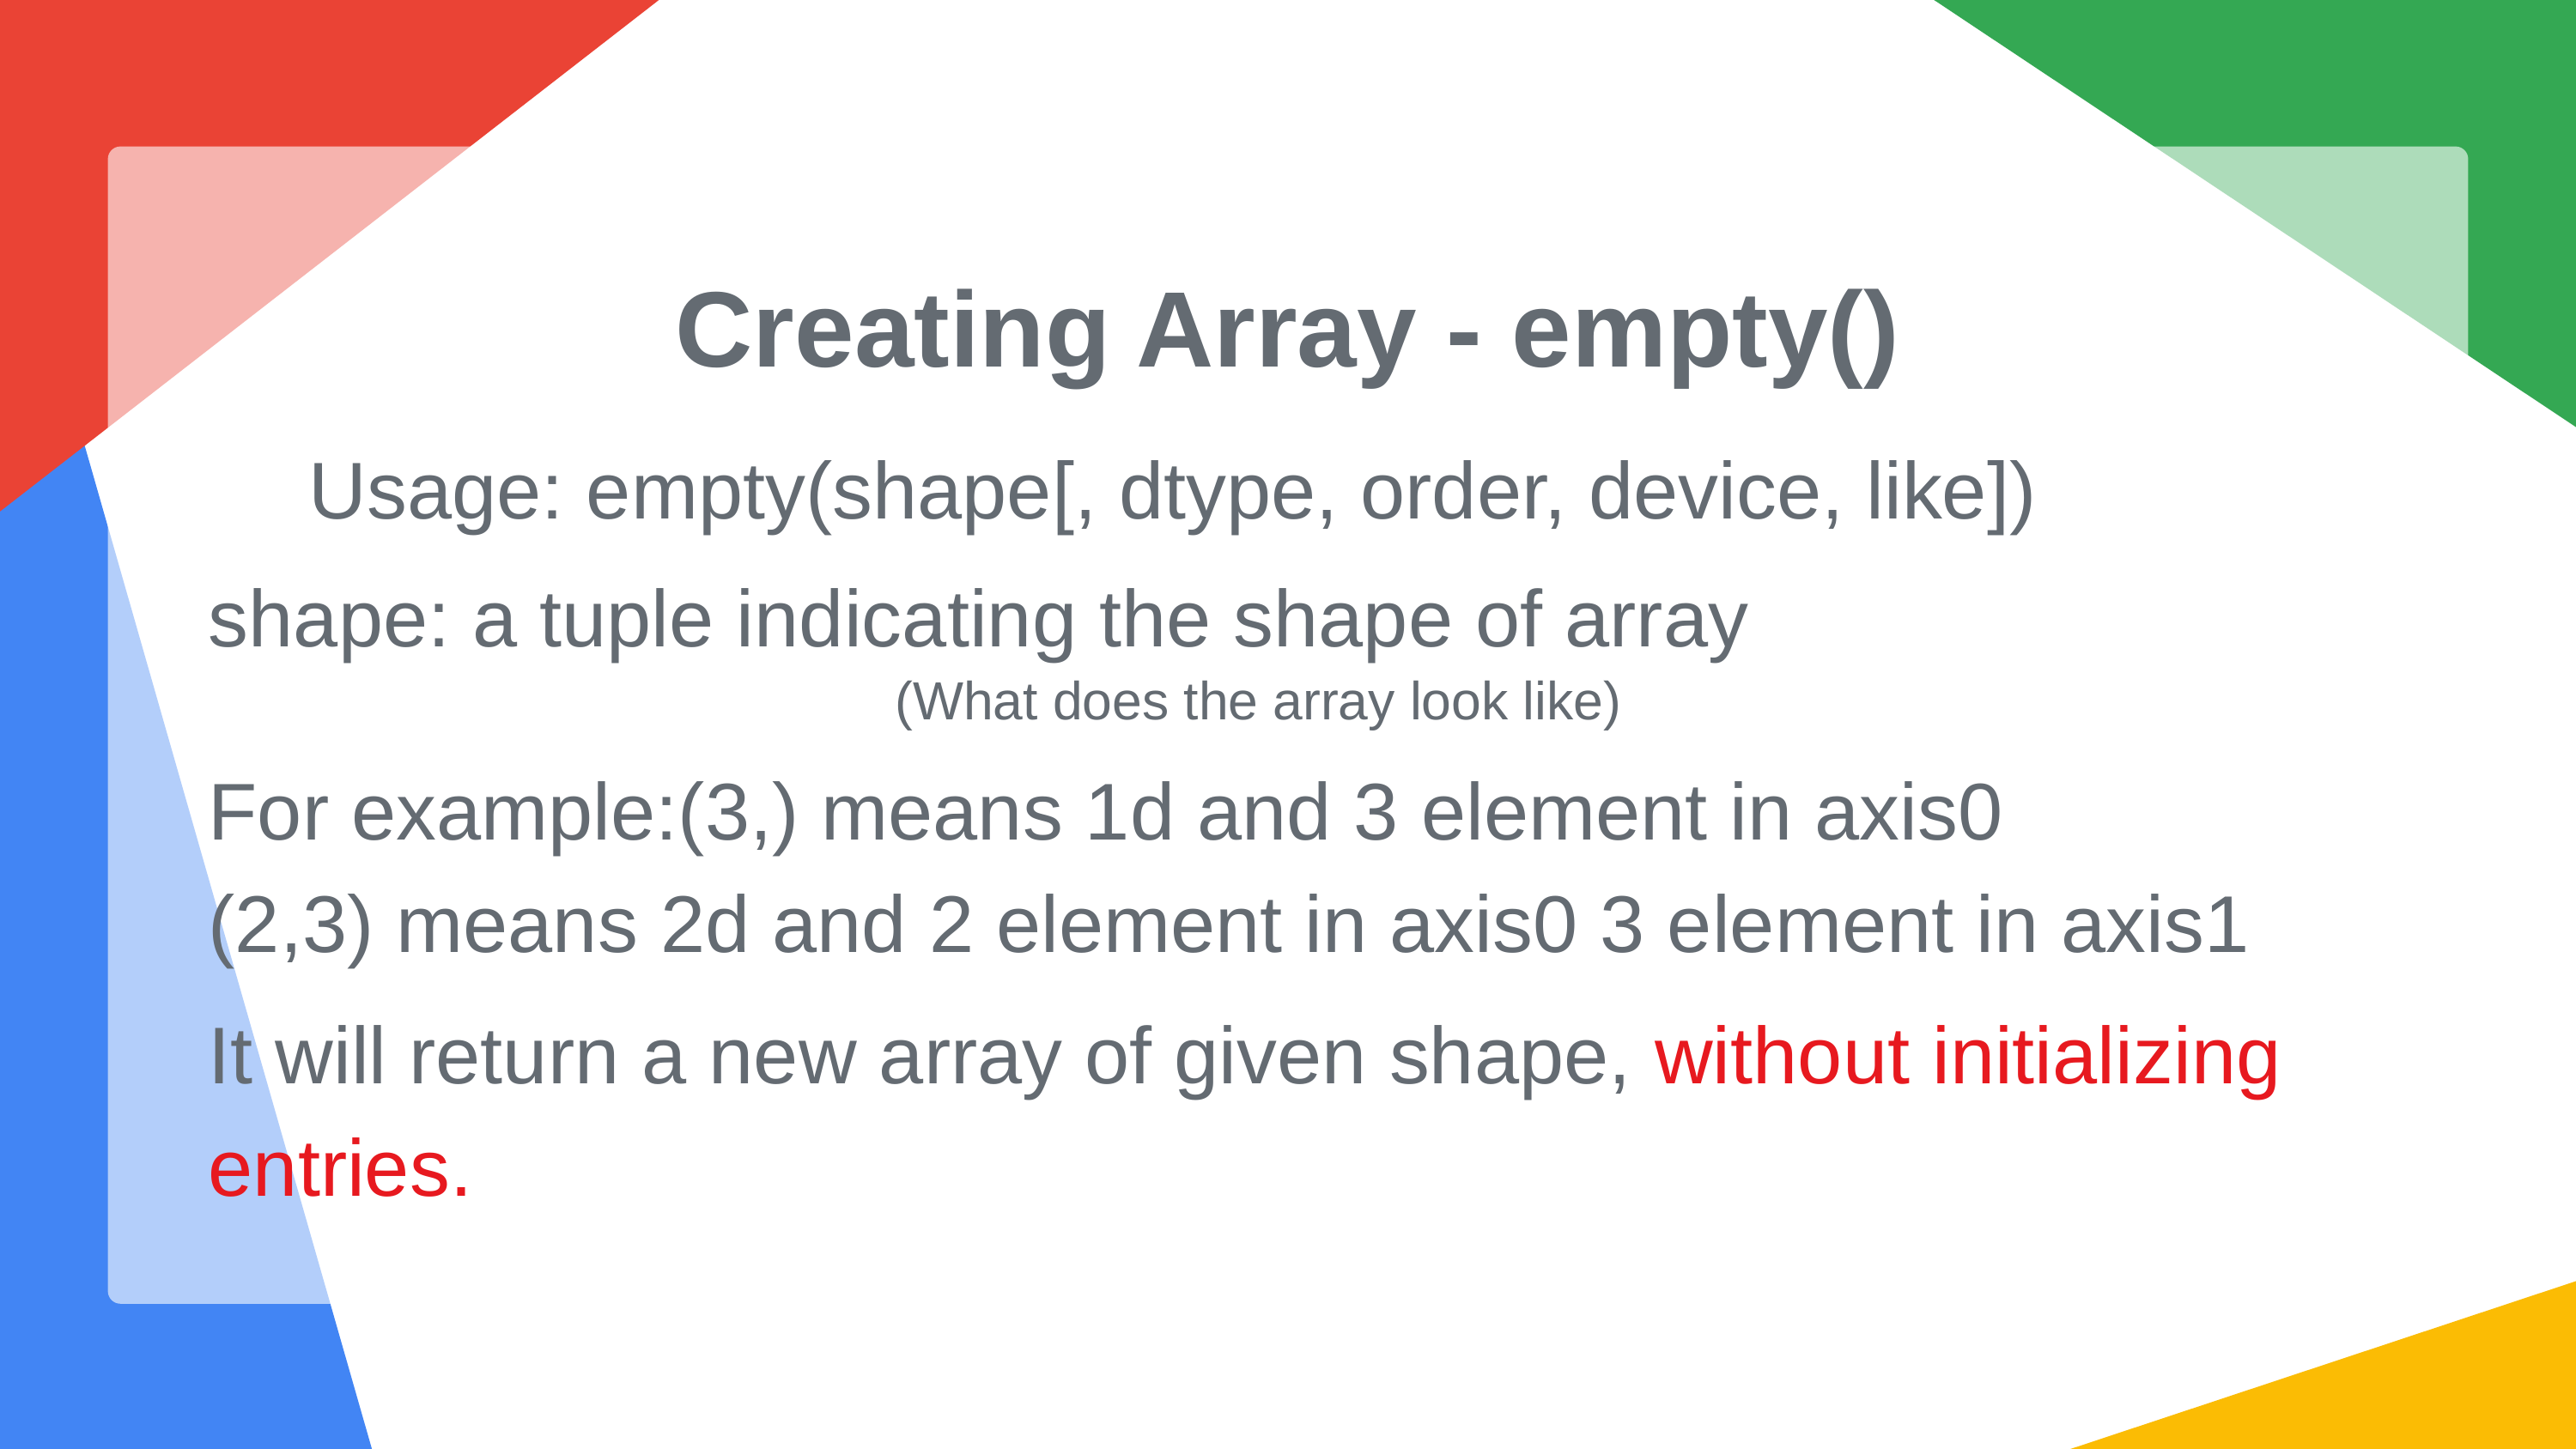

Creating Array - empty()
Usage: empty(shape[, dtype, order, device, like])
shape: a tuple indicating the shape of array
(What does the array look like)
For example:(3,) means 1d and 3 element in axis0
(2,3) means 2d and 2 element in axis0 3 element in axis1
It will return a new array of given shape, without initializing entries.